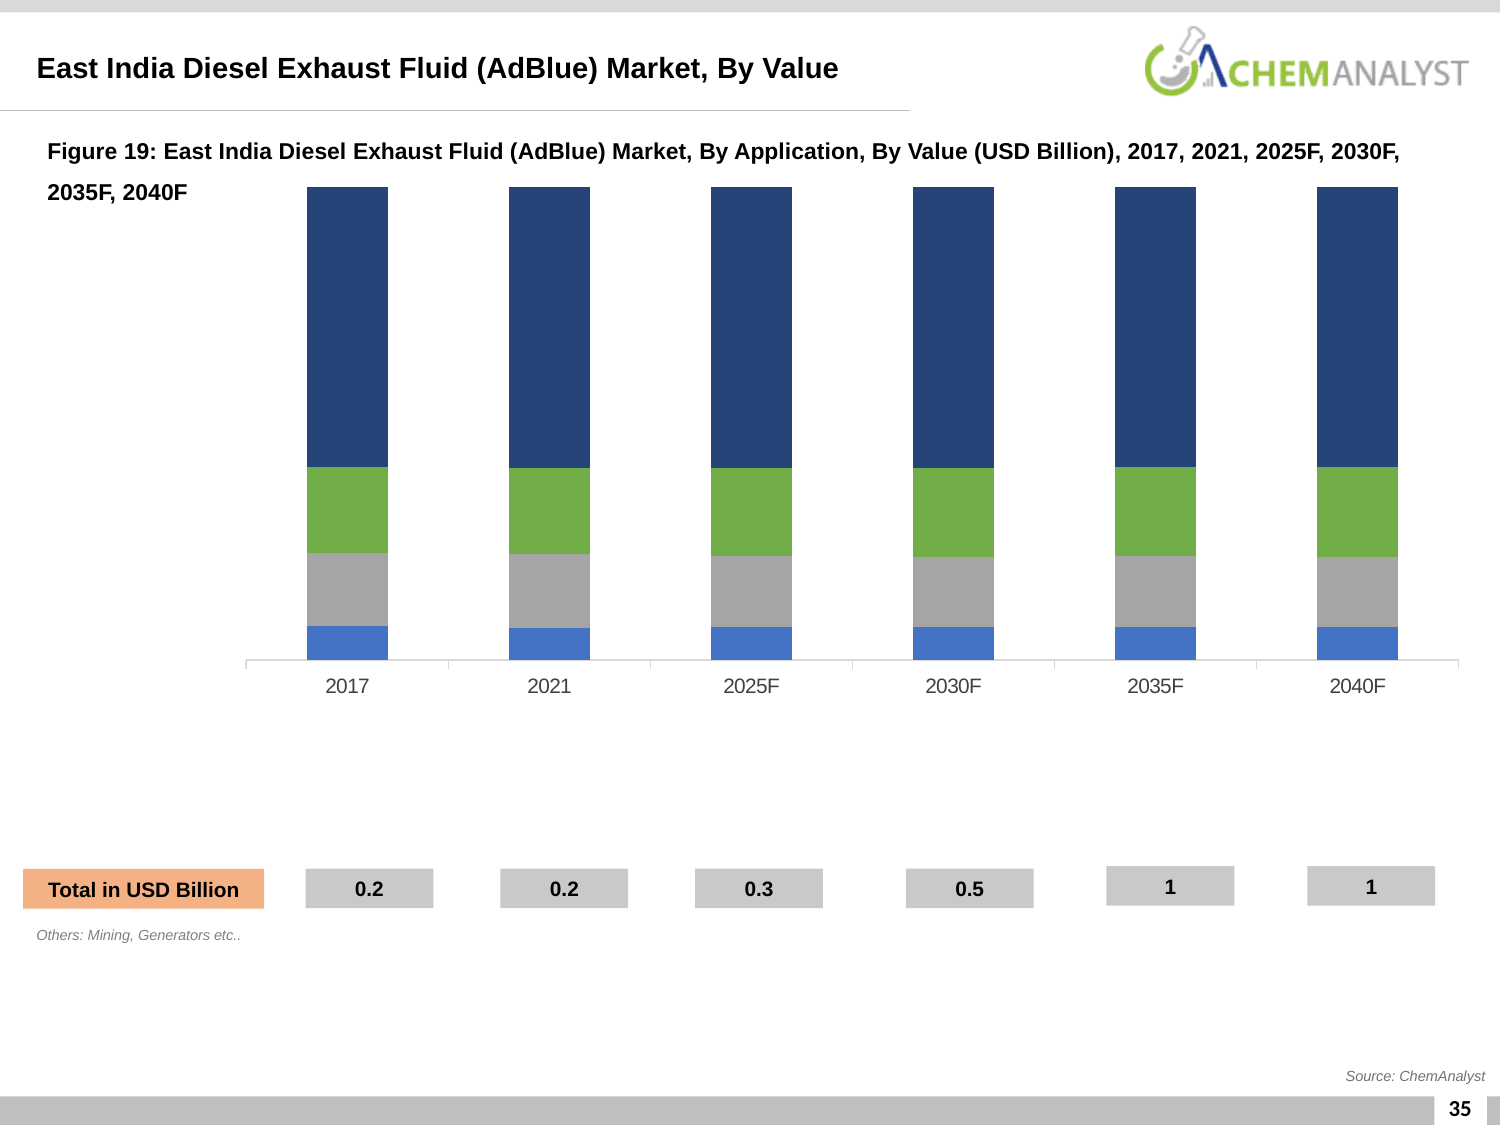

East India Diesel Exhaust Fluid (AdBlue) Market, By Value
Figure 19: East India Diesel Exhaust Fluid (AdBlue) Market, By Application, By Value (USD Billion), 2017, 2021, 2025F, 2030F, 2035F, 2040F

### Chart

| Category | Others | Agriculture | Construction | Automotive |
|---|---|---|---|---|
| 2017 | 0.010654646874300004 | 0.022493143401300025 | 0.02661469404403336 | 0.08639179379147784 |
| 2021 | 0.011265901645823943 | 0.025401574453247967 | 0.02996041092710396 | 0.09735903649382387 |
| 2025F | 0.020428530281250013 | 0.044237320968750105 | 0.05440749575625013 | 0.17486234049375038 |
| 2030F | 0.03429133897933611 | 0.0717883838689219 | 0.09126547583877147 | 0.2883678180174488 |
| 2035F | 0.060936866748101066 | 0.1293389336961123 | 0.1636267718236052 | 0.5141439626054182 |
| 2040F | 0.09775173794040995 | 0.21148892651362194 | 0.26694287915130743 | 0.8384581053152089 |
1
1
0.2
0.2
0.3
0.5
Total in USD Billion
Others: Mining, Generators etc..
Source: ChemAnalyst